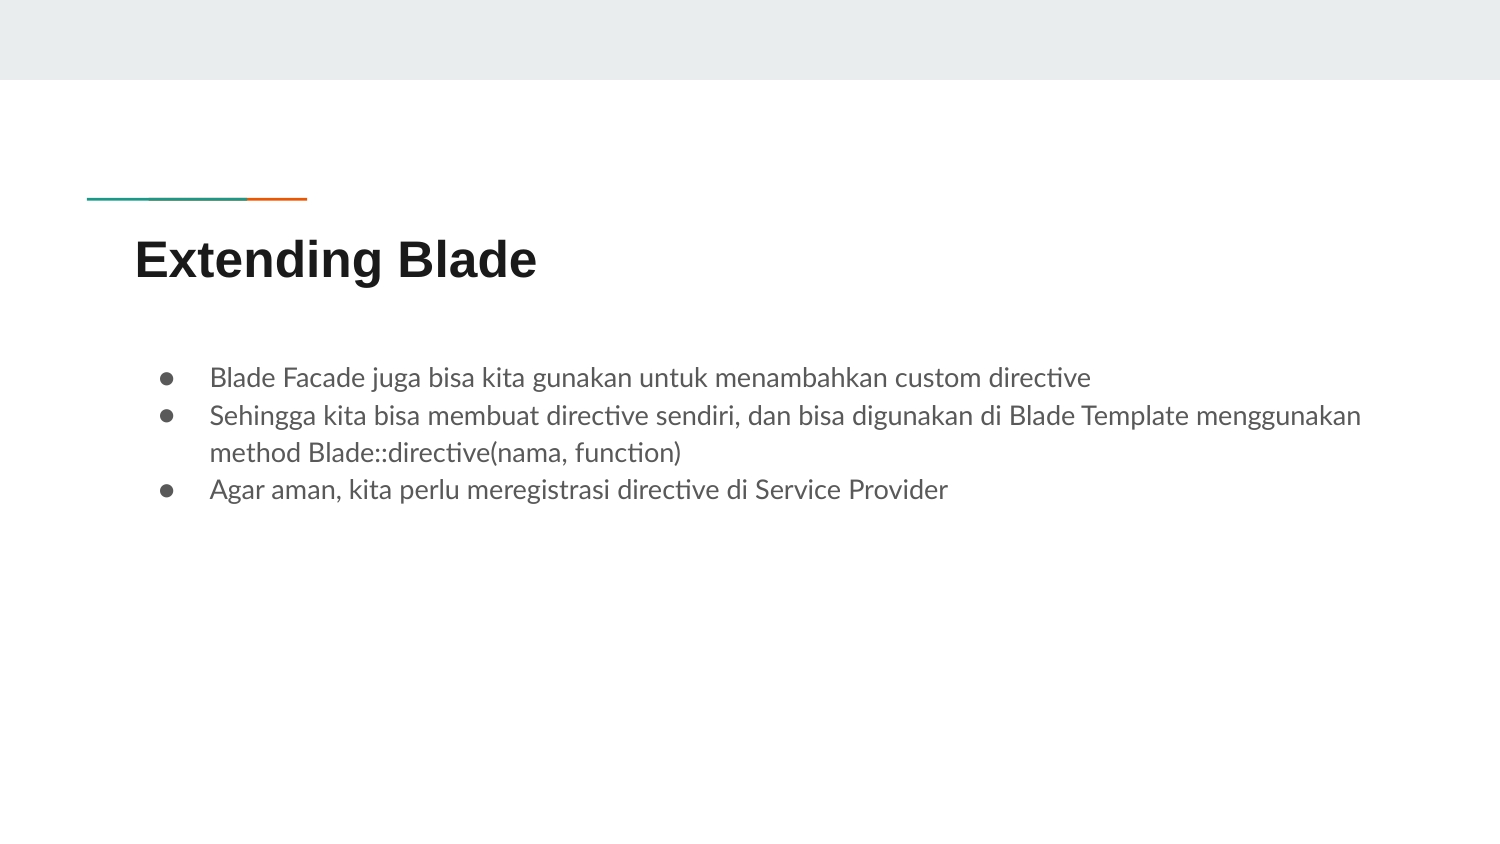

# Extending Blade
Blade Facade juga bisa kita gunakan untuk menambahkan custom directive
Sehingga kita bisa membuat directive sendiri, dan bisa digunakan di Blade Template menggunakan method Blade::directive(nama, function)
Agar aman, kita perlu meregistrasi directive di Service Provider